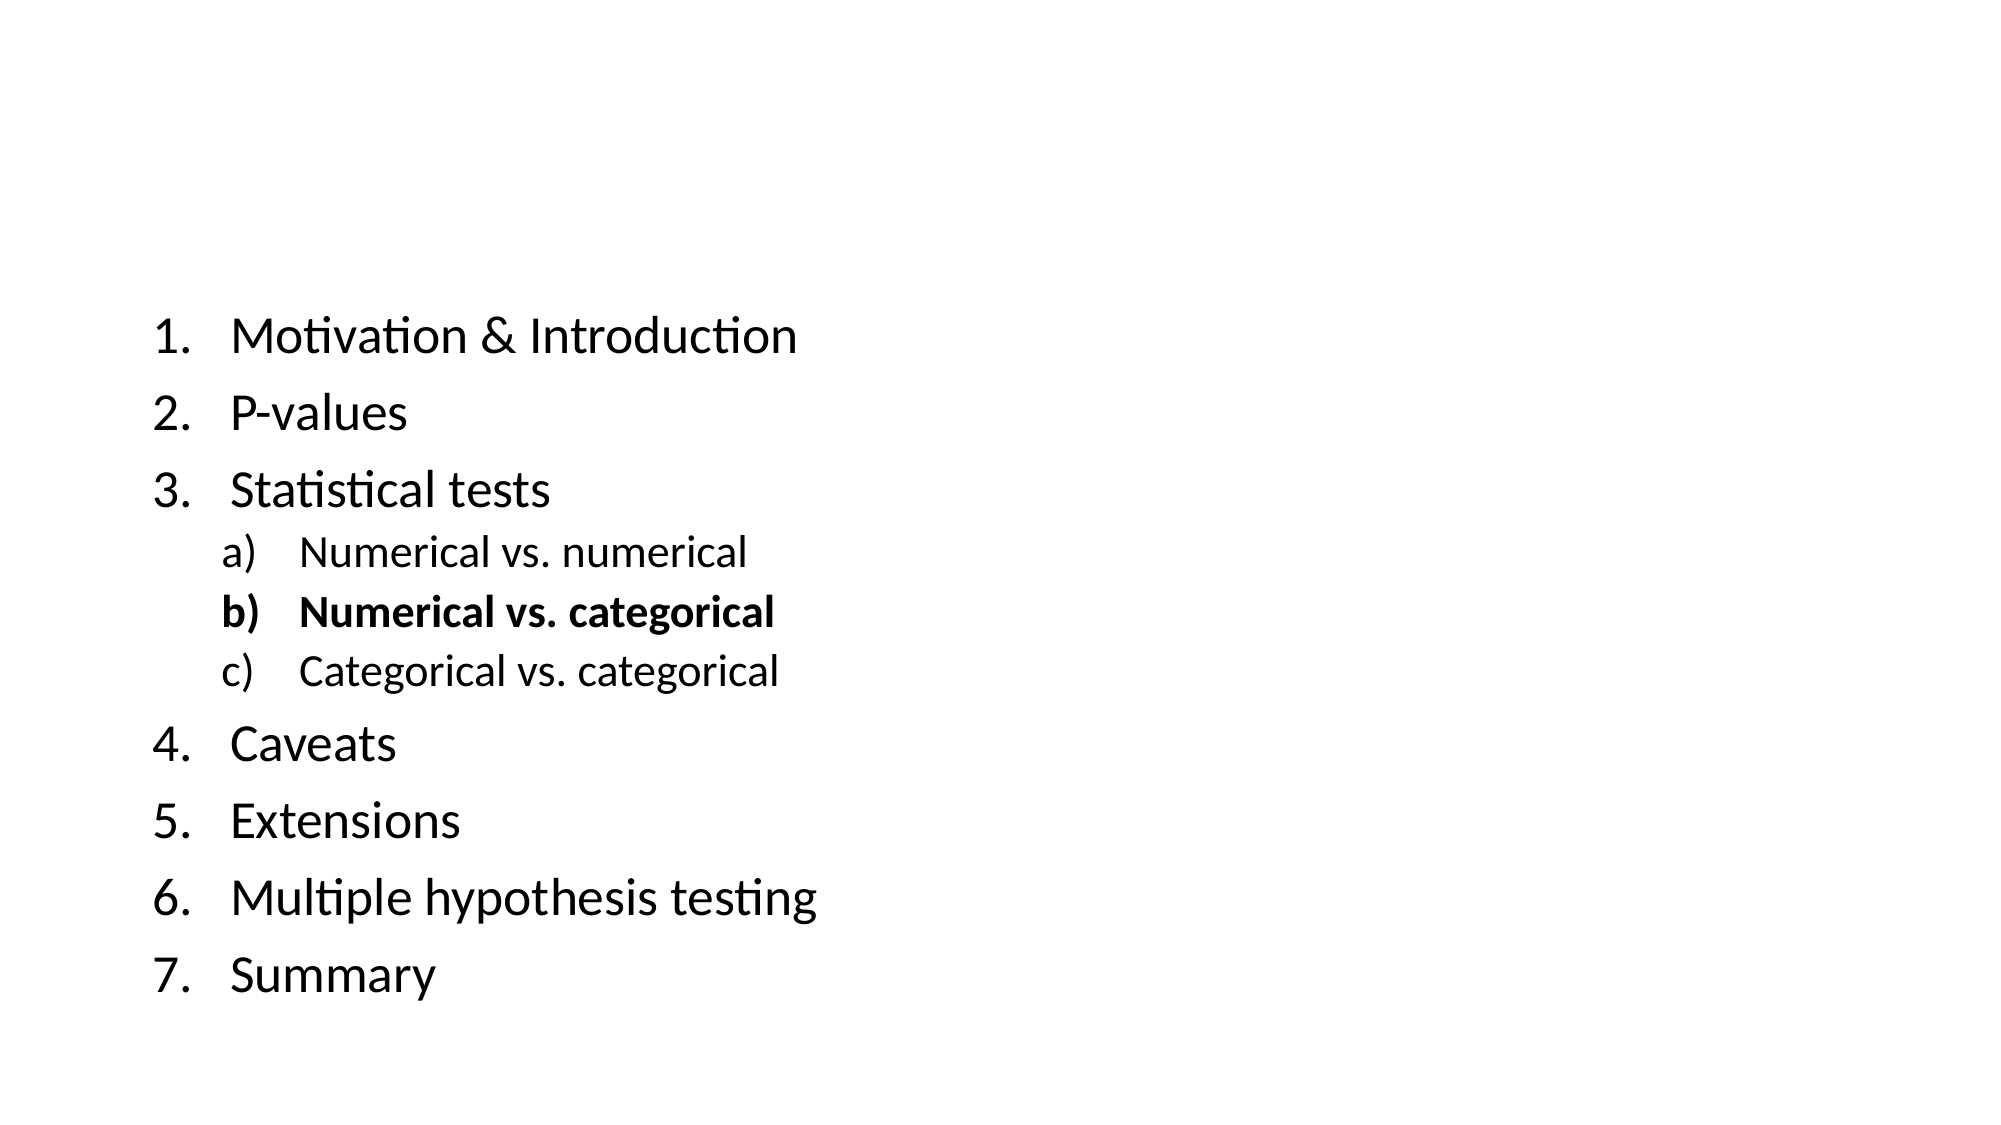

#
Motivation & Introduction
P-values
Statistical tests
Numerical vs. numerical
Numerical vs. categorical
Categorical vs. categorical
Caveats
Extensions
Multiple hypothesis testing
Summary